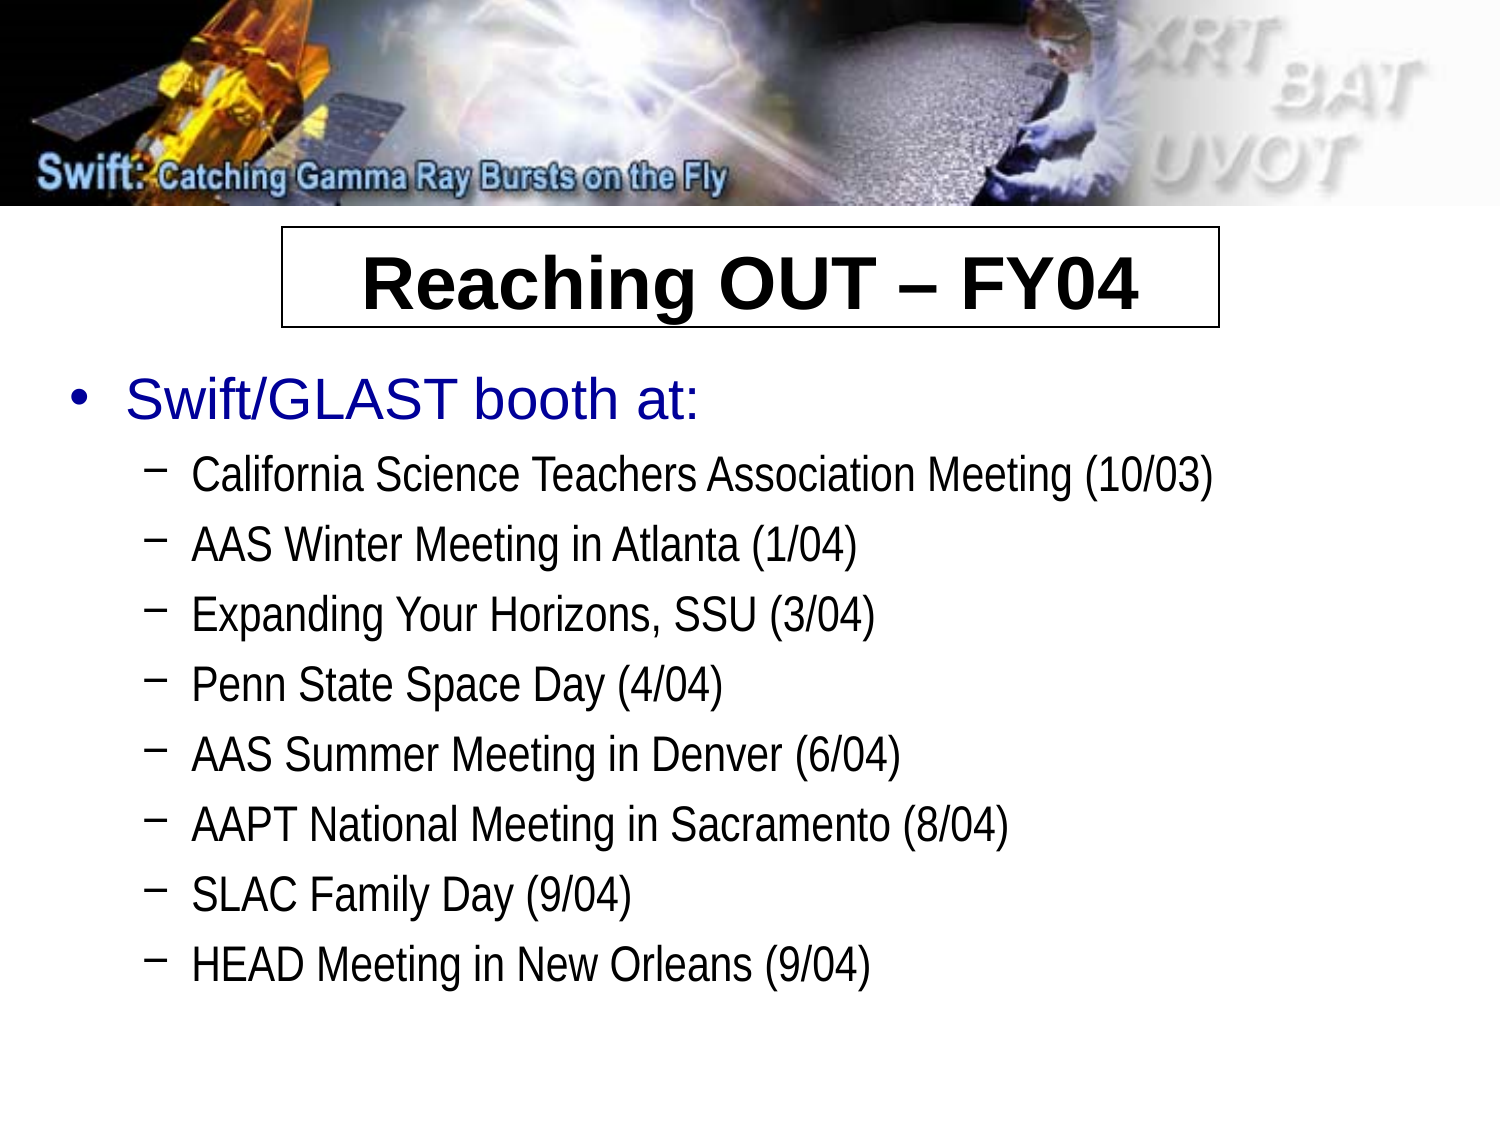

Reaching OUT – FY04
Swift/GLAST booth at:
California Science Teachers Association Meeting (10/03)
AAS Winter Meeting in Atlanta (1/04)
Expanding Your Horizons, SSU (3/04)
Penn State Space Day (4/04)
AAS Summer Meeting in Denver (6/04)
AAPT National Meeting in Sacramento (8/04)
SLAC Family Day (9/04)
HEAD Meeting in New Orleans (9/04)